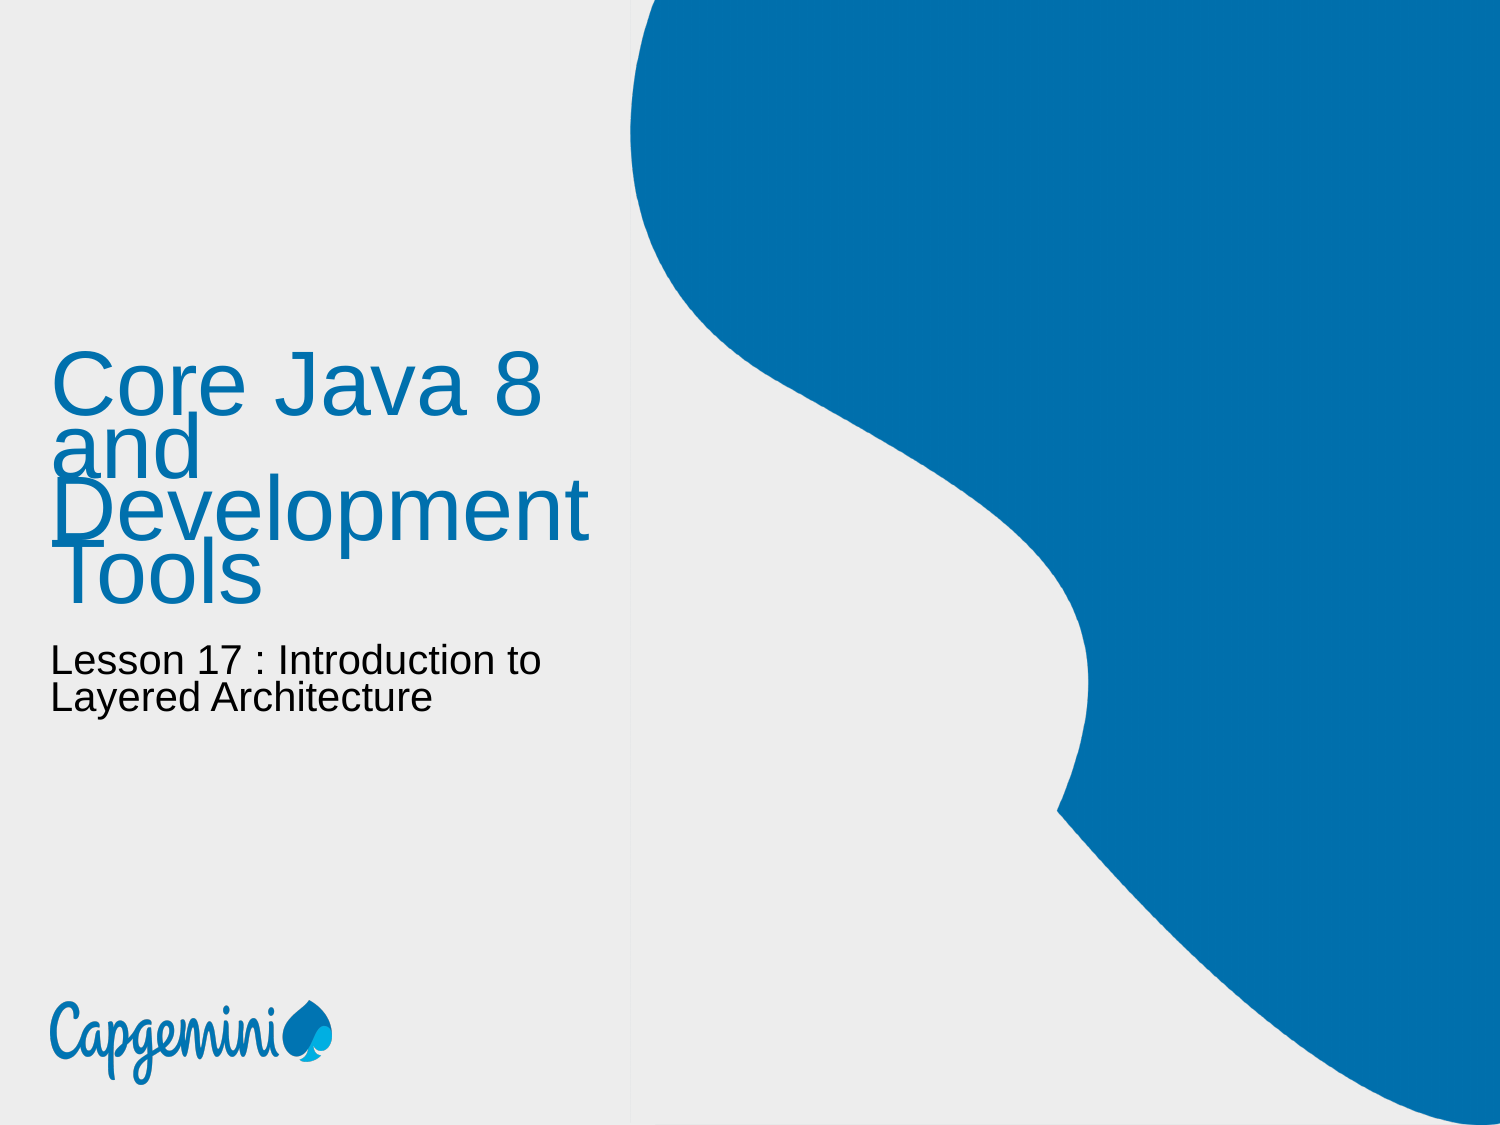

# Core Java 8  and Development Tools
Lesson 17 : Introduction to Layered Architecture